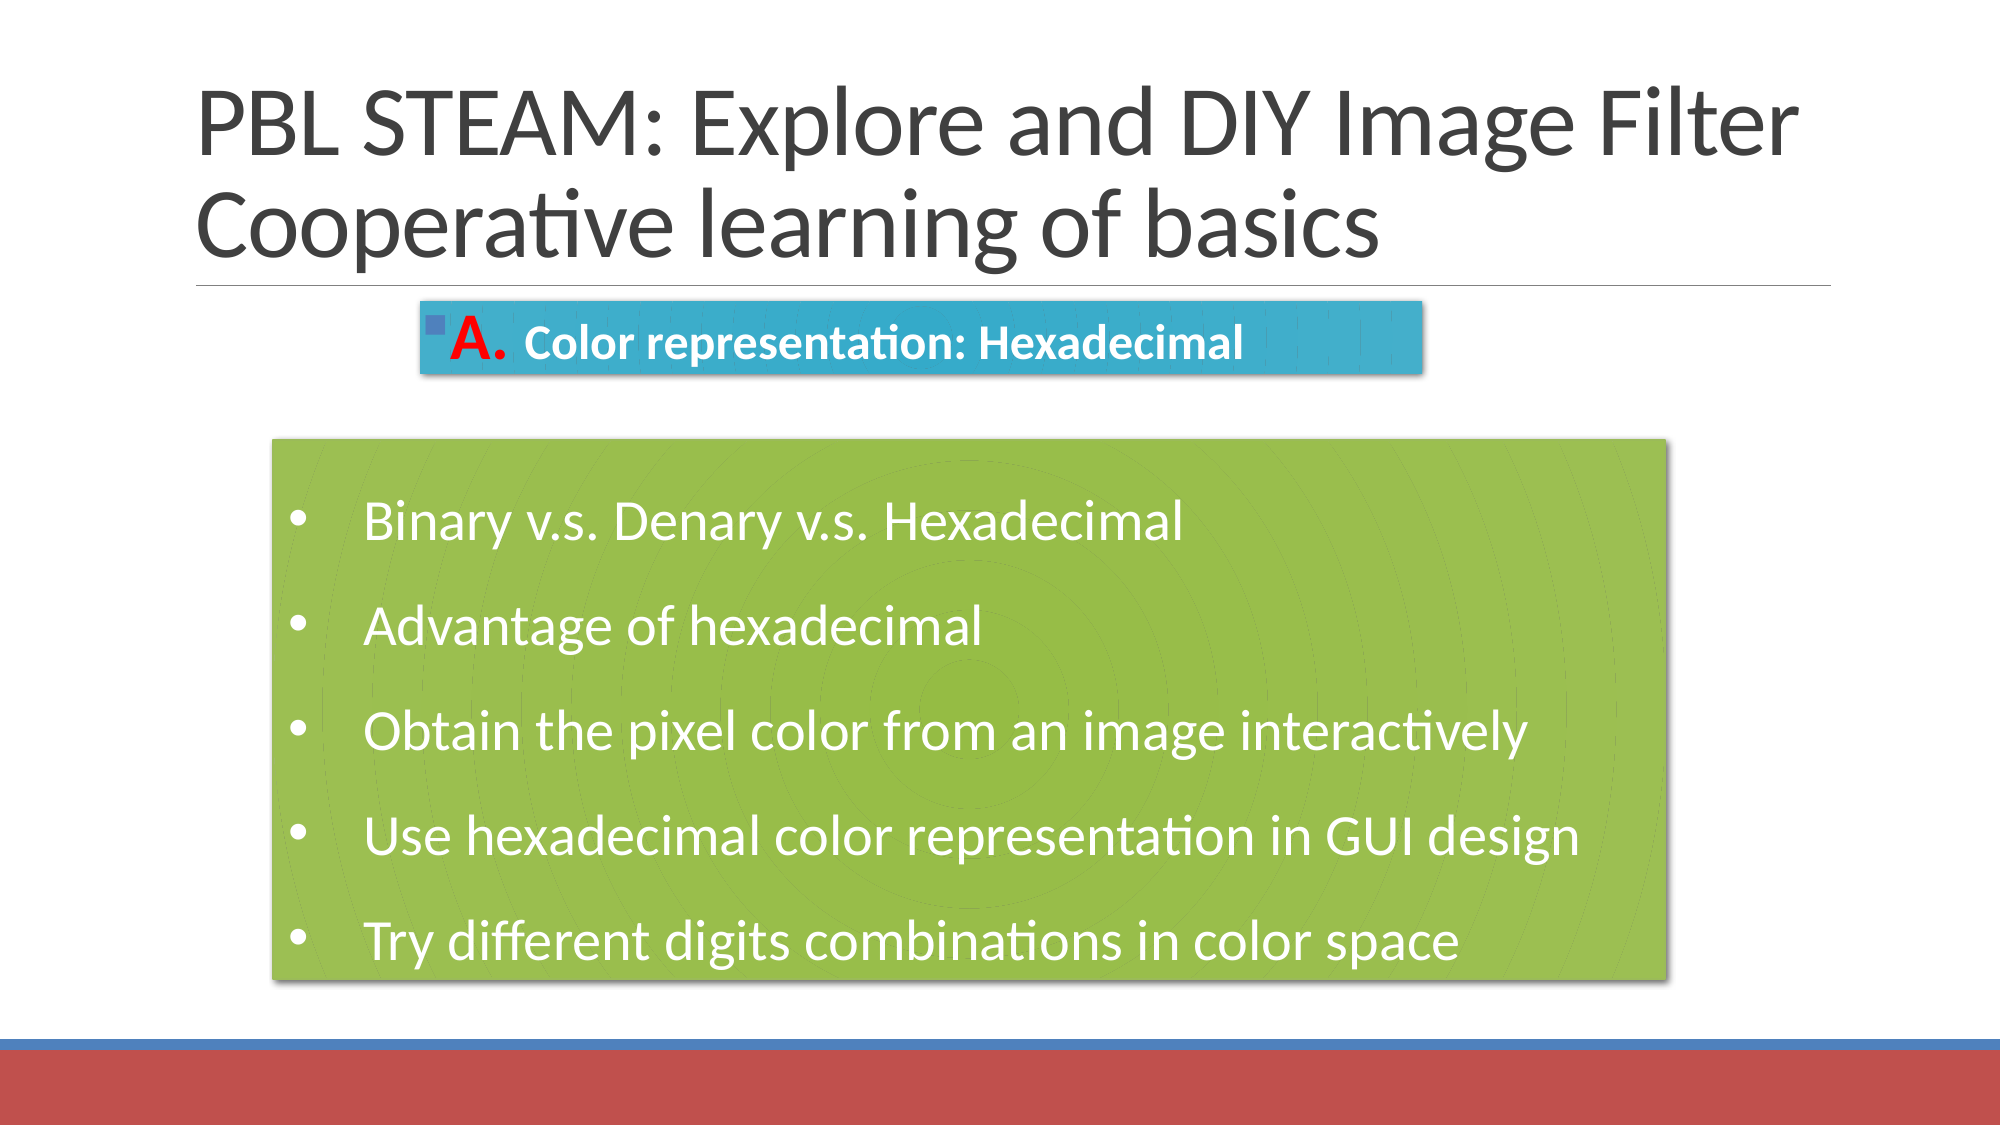

# PBL STEAM: Explore and DIY Image Filter Cooperative learning of basics
A. Color representation: Hexadecimal
Binary v.s. Denary v.s. Hexadecimal
Advantage of hexadecimal
Obtain the pixel color from an image interactively
Use hexadecimal color representation in GUI design
Try different digits combinations in color space